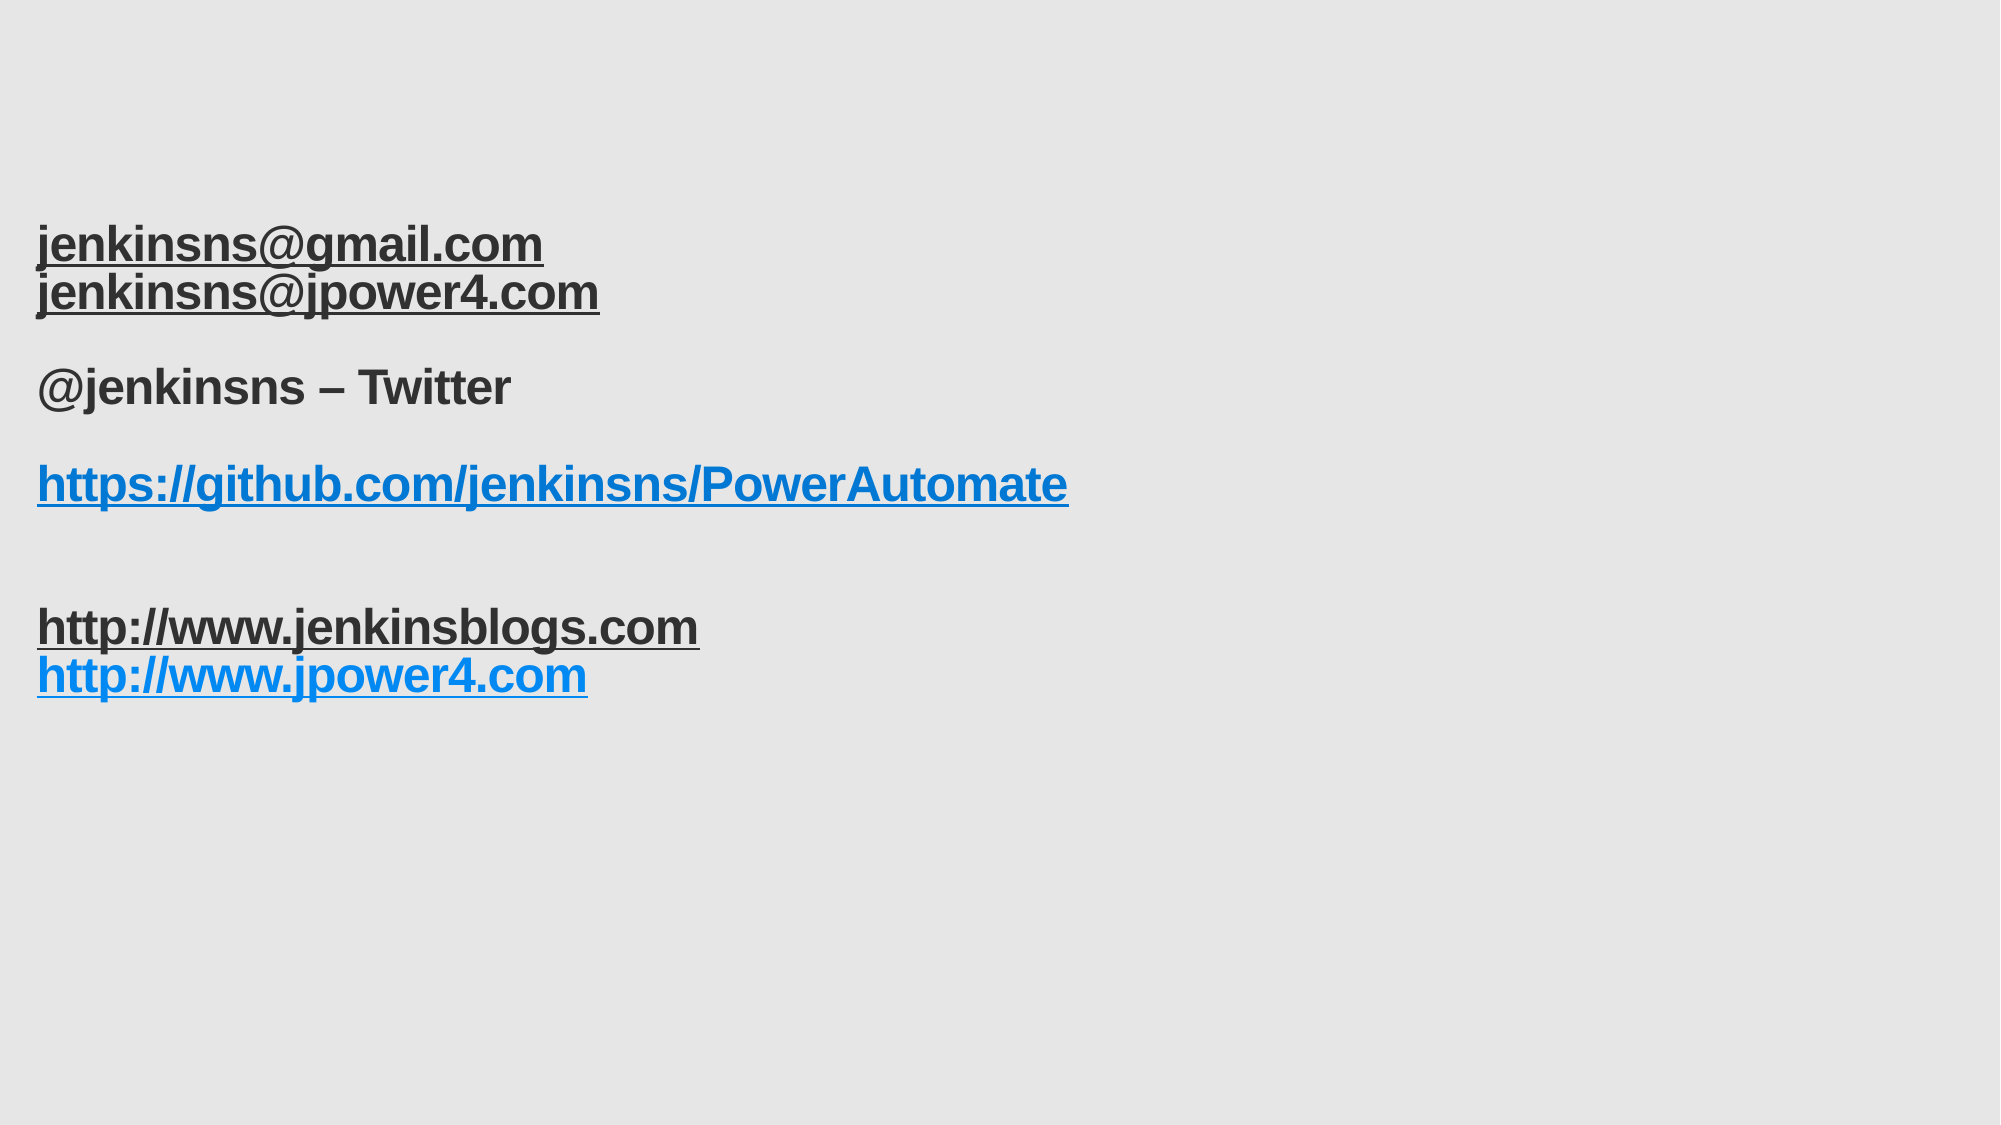

# jenkinsns@gmail.com jenkinsns@jpower4.com @jenkinsns – Twitter https://github.com/jenkinsns/PowerAutomate http://www.jenkinsblogs.com http://www.jpower4.com